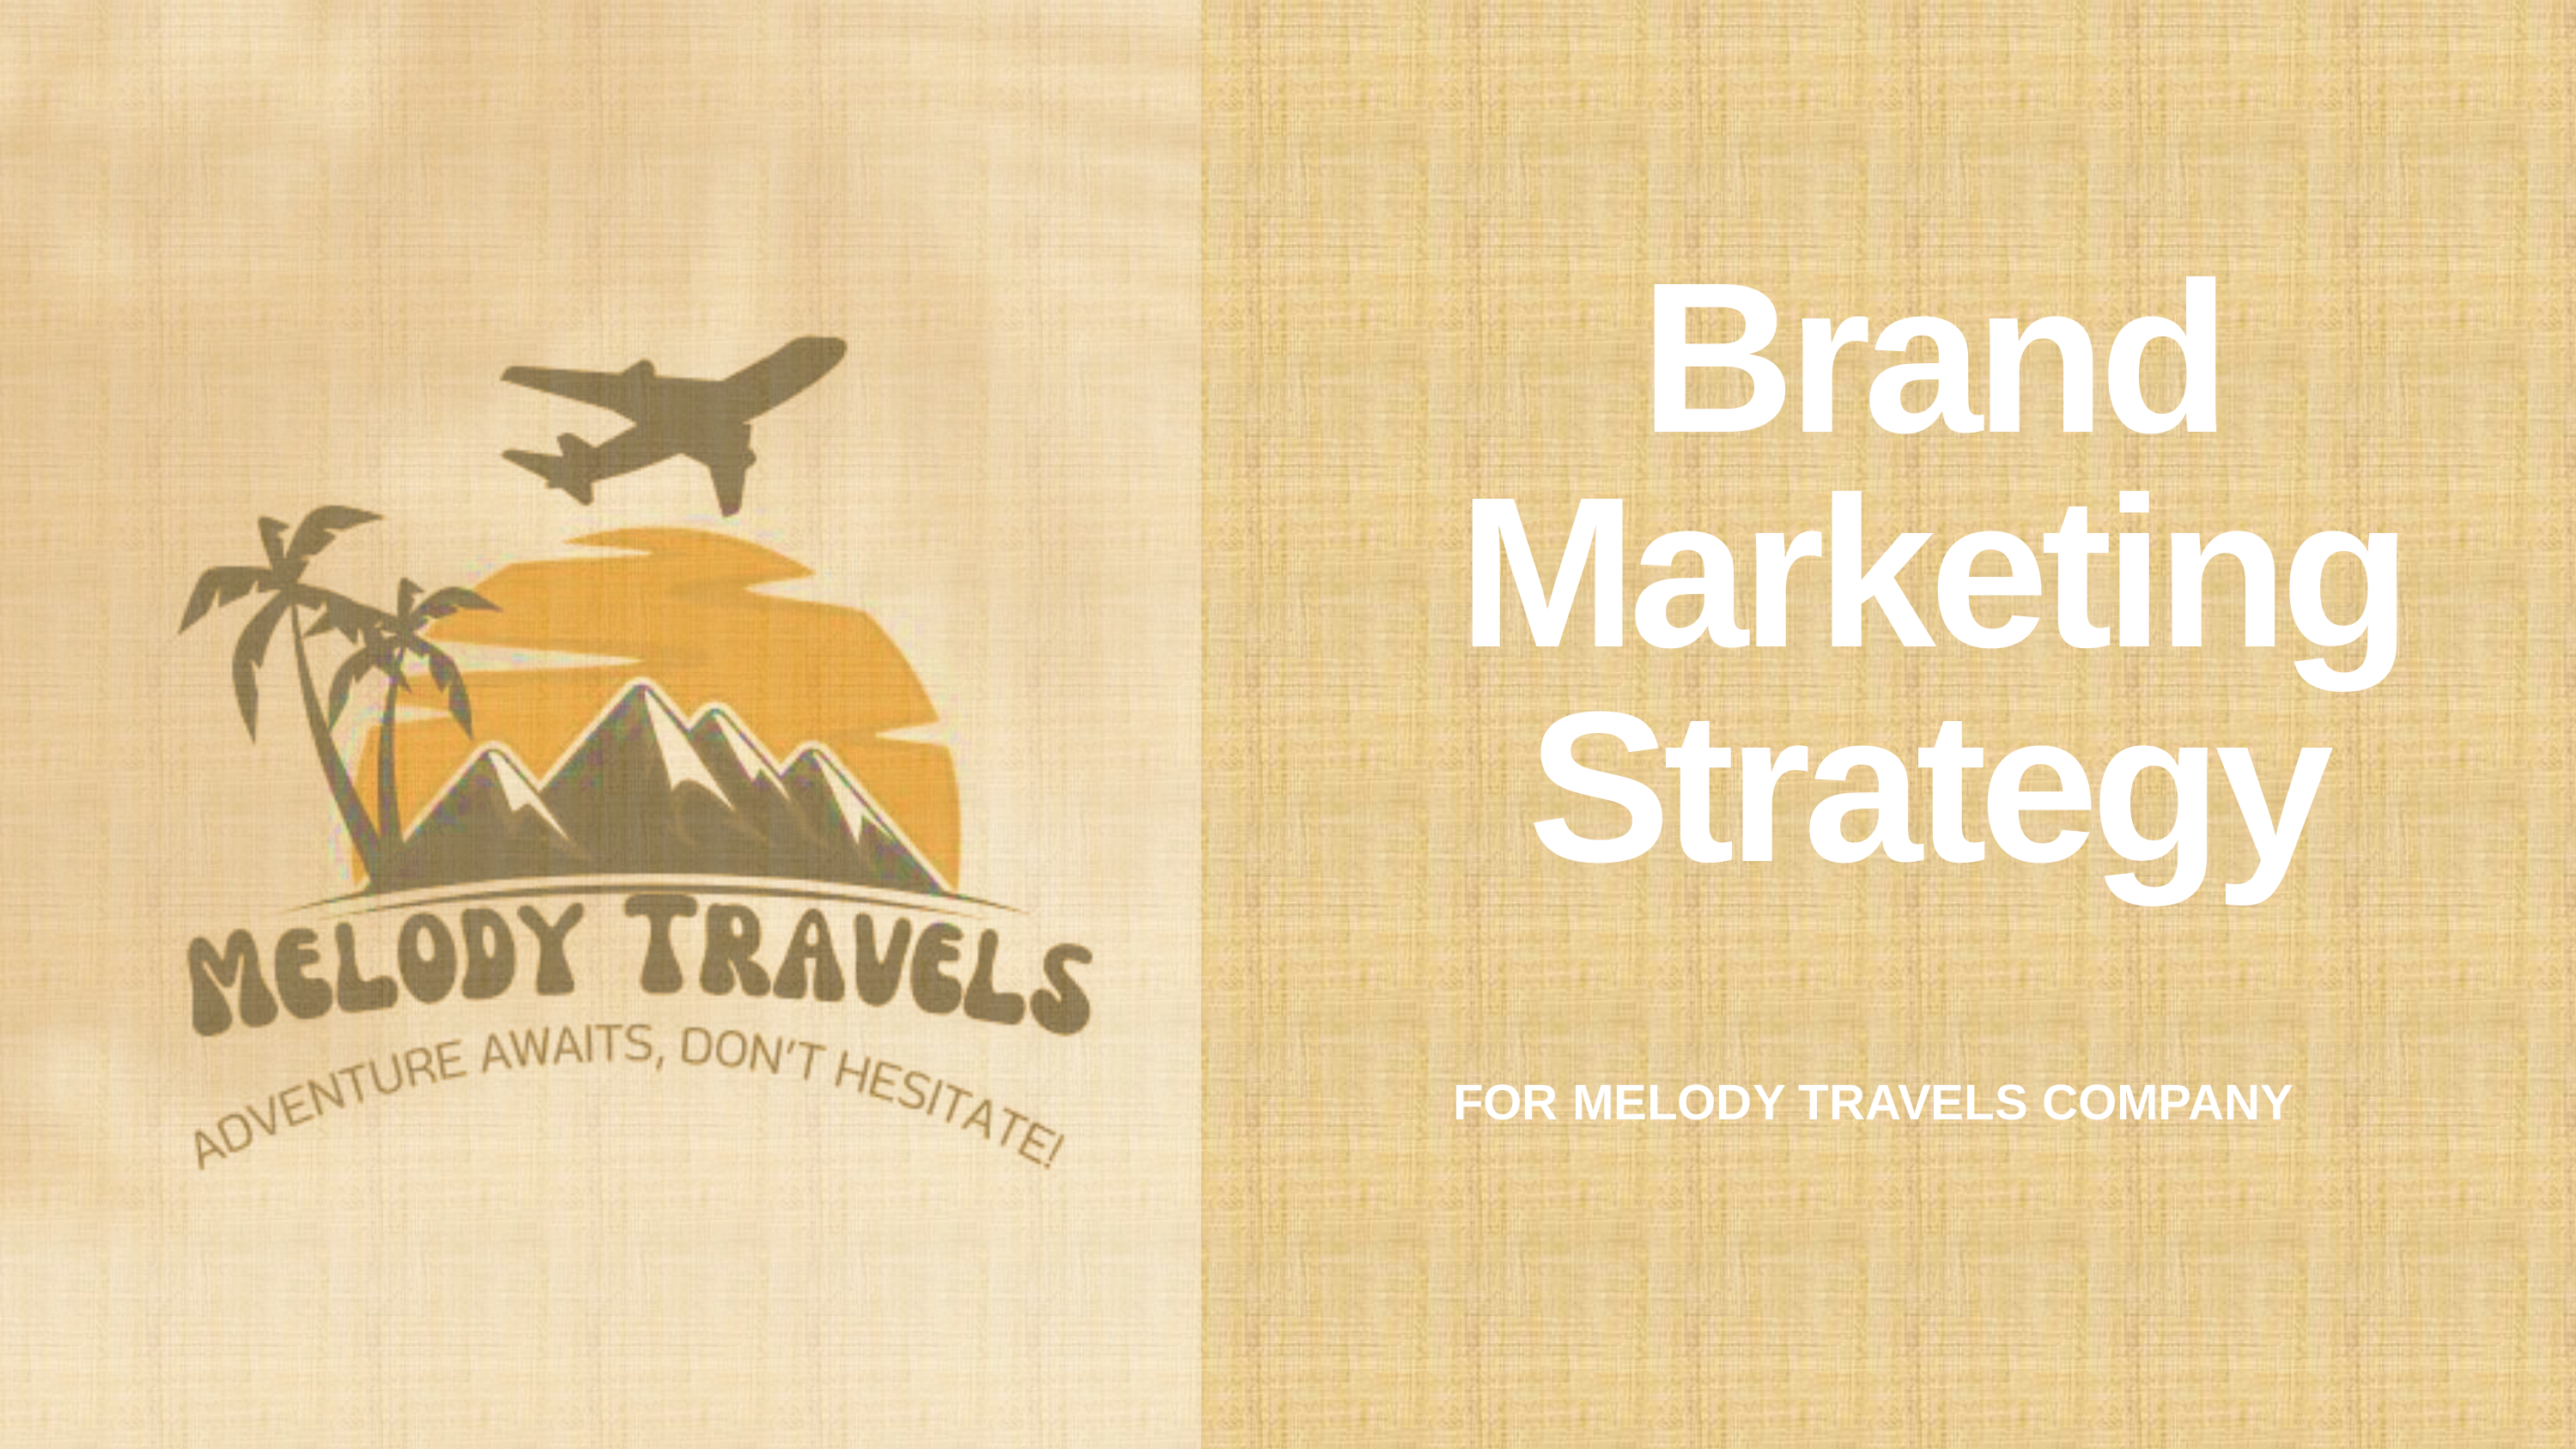

Brand Marketing Strategy
FOR MELODY TRAVELS COMPANY